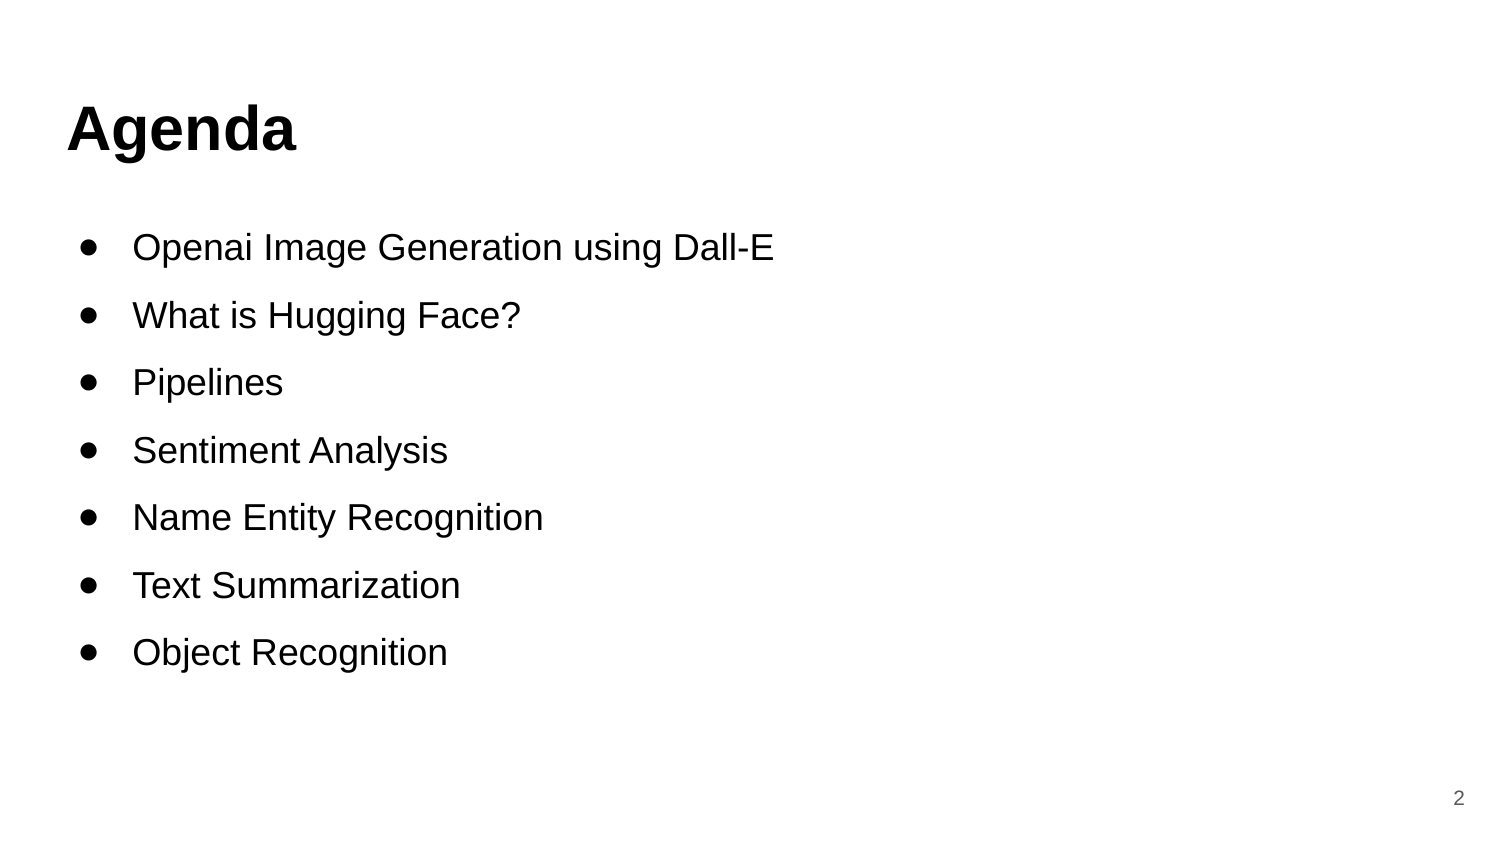

# Agenda
Openai Image Generation using Dall-E
What is Hugging Face?
Pipelines
Sentiment Analysis
Name Entity Recognition
Text Summarization
Object Recognition
2